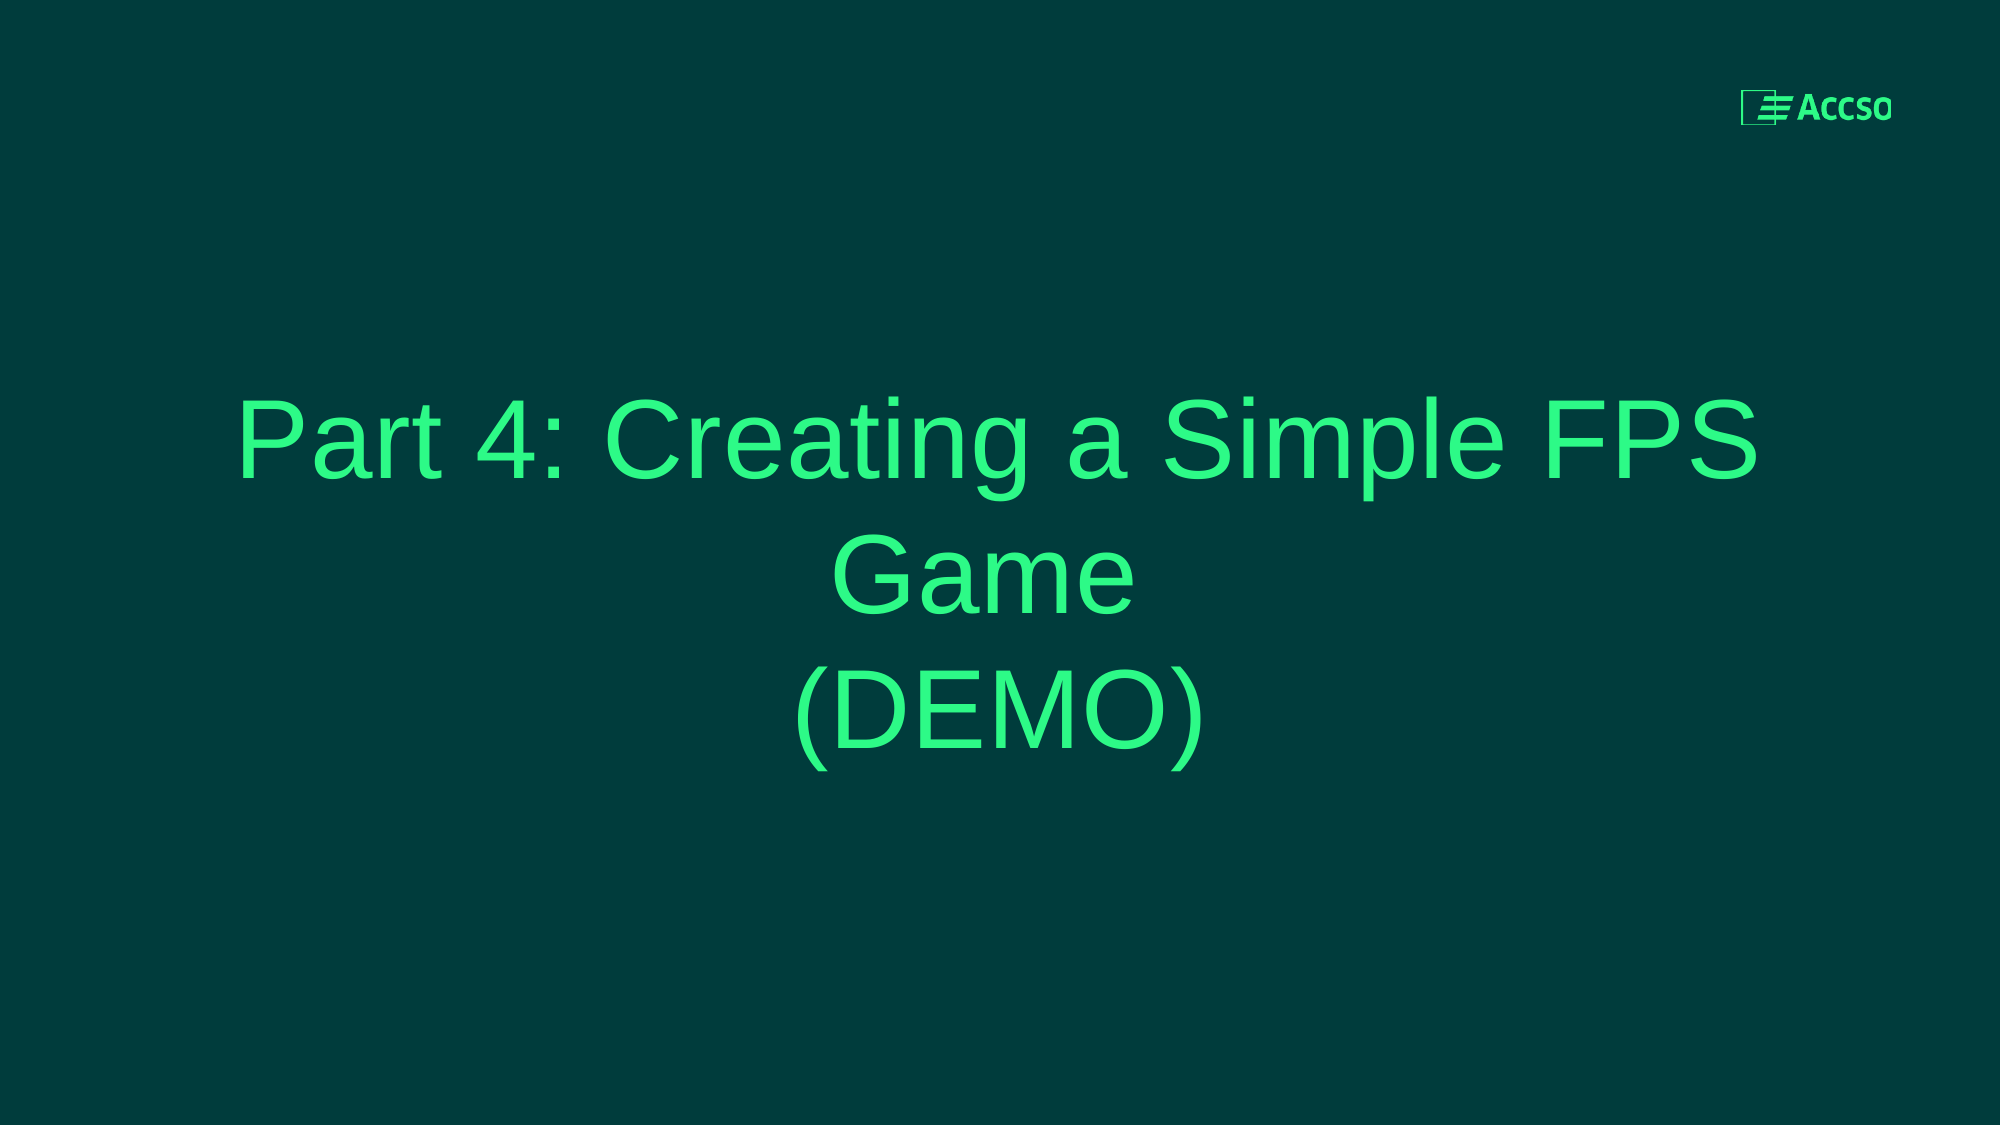

Part 4: Creating a Simple FPS Game
(DEMO)